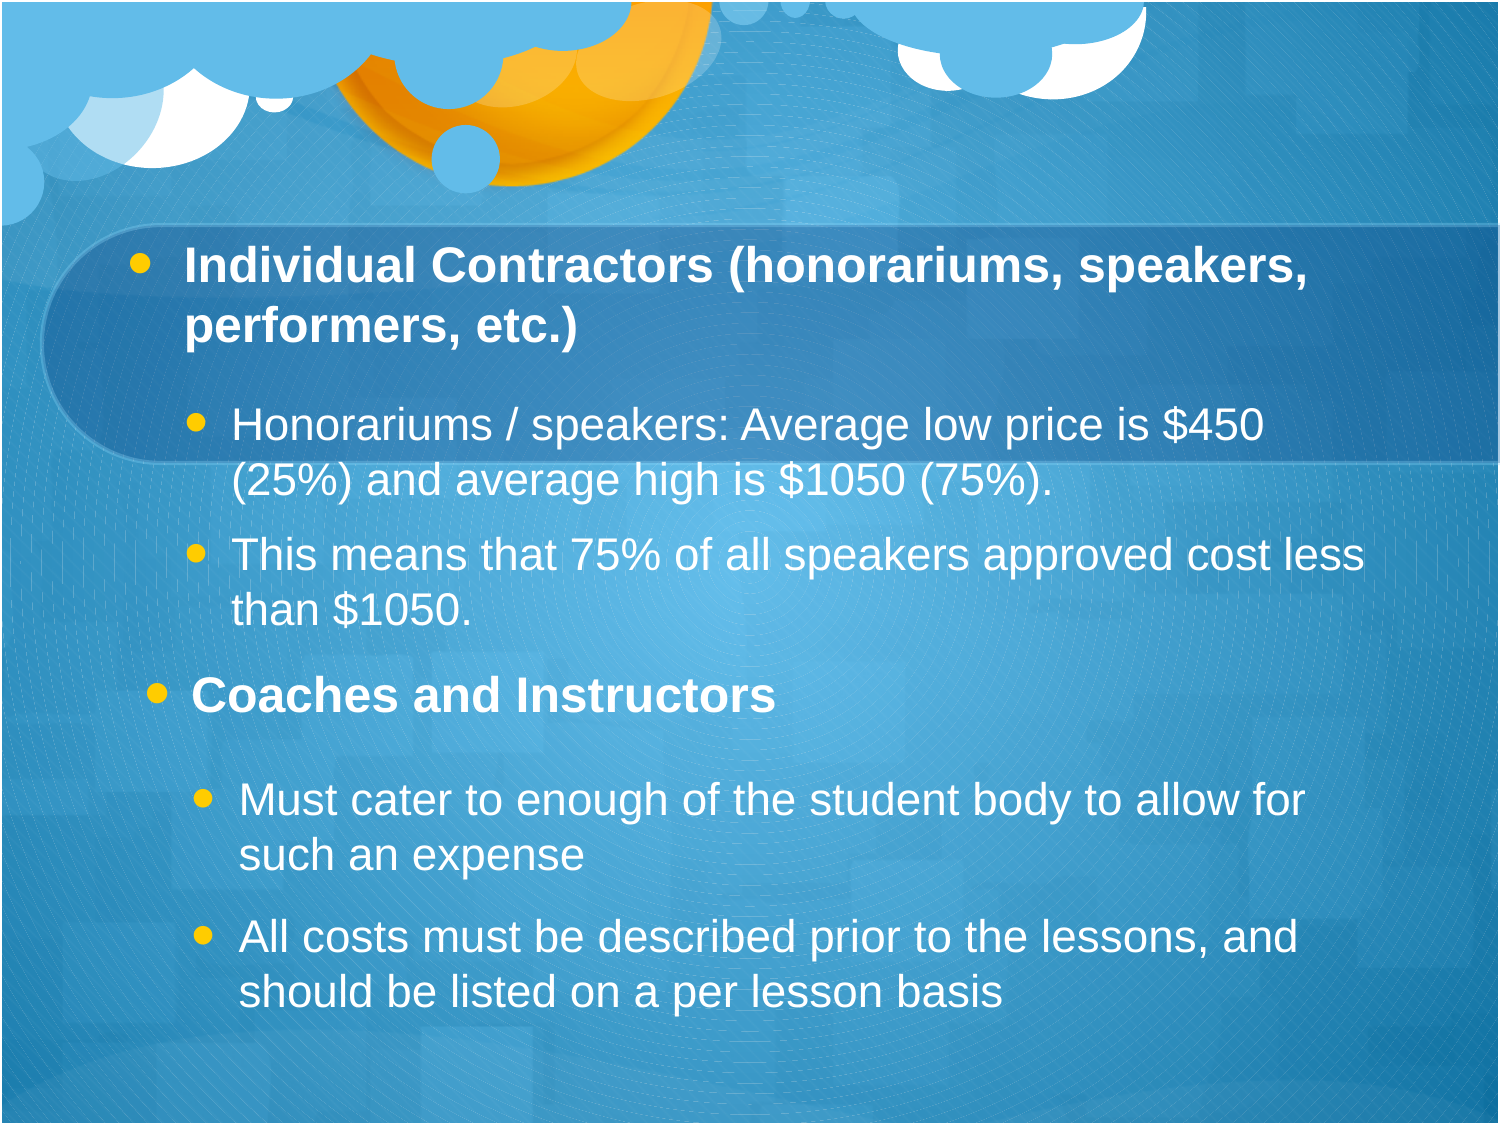

Individual Contractors (honorariums, speakers, performers, etc.)
Honorariums / speakers: Average low price is $450 (25%) and average high is $1050 (75%).
This means that 75% of all speakers approved cost less than $1050.
Coaches and Instructors
Must cater to enough of the student body to allow for such an expense
All costs must be described prior to the lessons, and should be listed on a per lesson basis